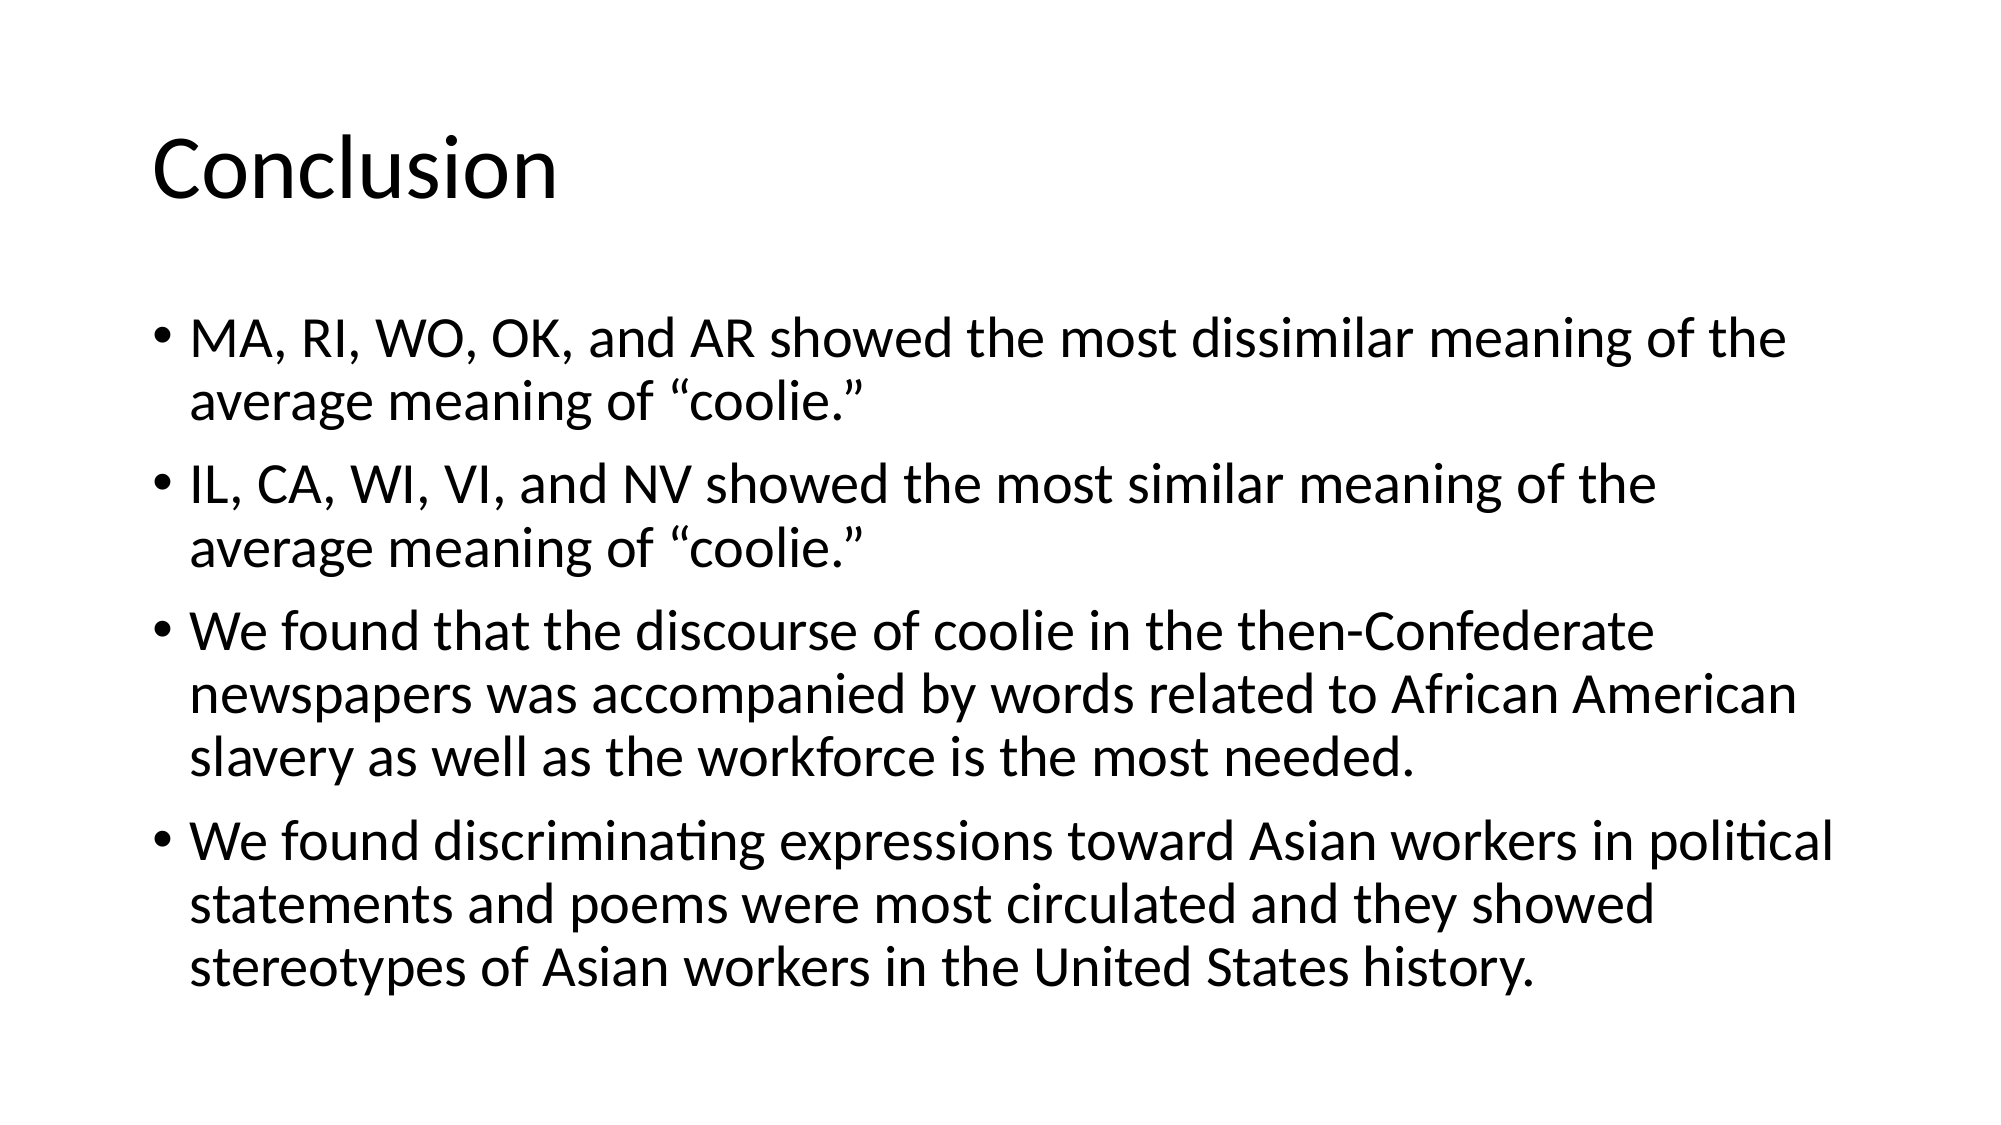

# Conclusion
MA, RI, WO, OK, and AR showed the most dissimilar meaning of the average meaning of “coolie.”
IL, CA, WI, VI, and NV showed the most similar meaning of the average meaning of “coolie.”
We found that the discourse of coolie in the then-Confederate newspapers was accompanied by words related to African American slavery as well as the workforce is the most needed.
We found discriminating expressions toward Asian workers in political statements and poems were most circulated and they showed stereotypes of Asian workers in the United States history.